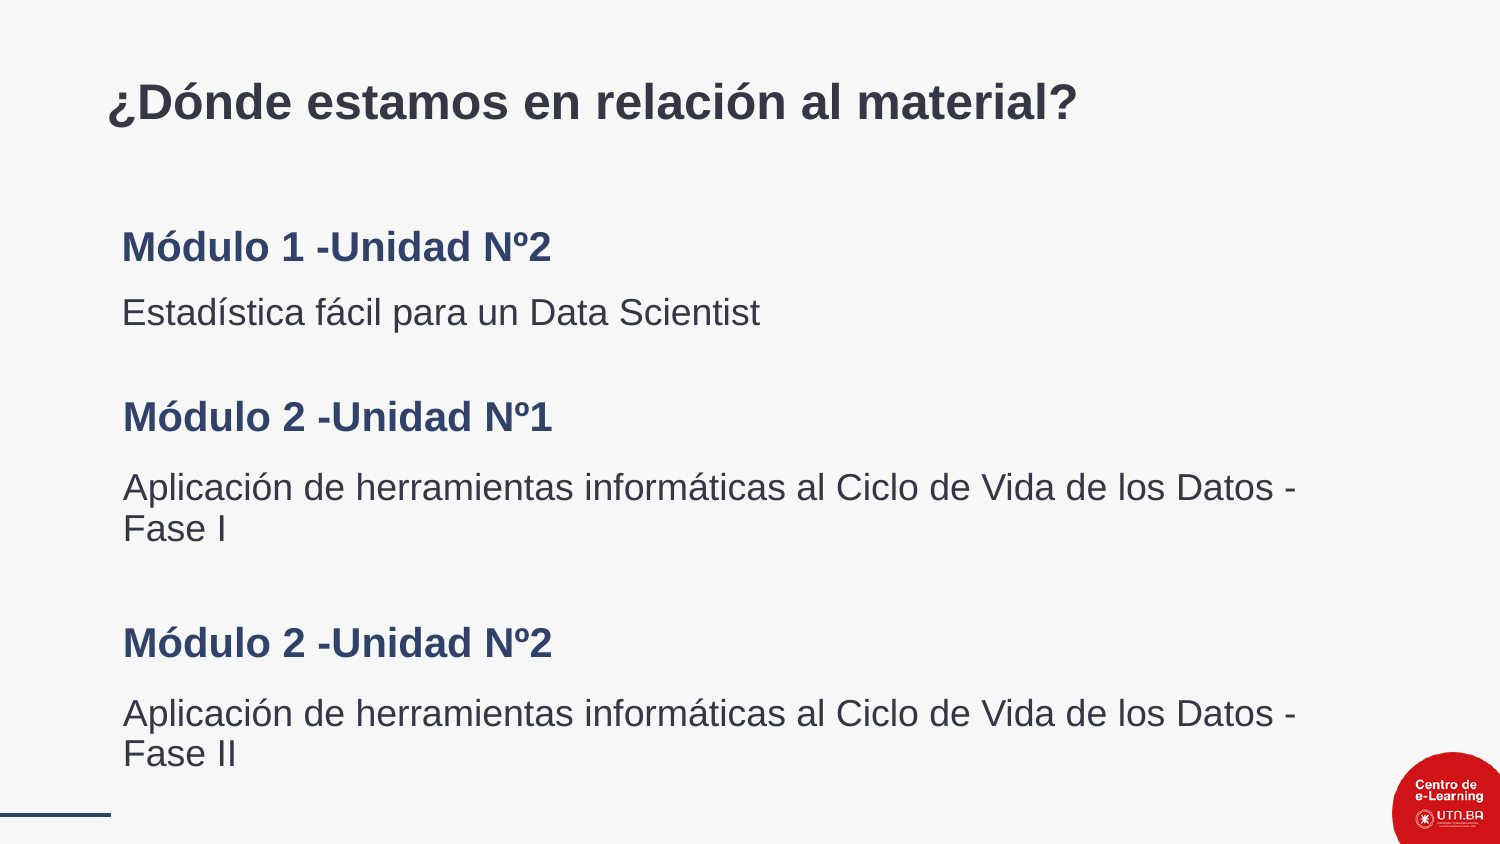

¿Dónde estamos en relación al material?
Módulo 1 -Unidad Nº2
Estadística fácil para un Data Scientist
Módulo 2 -Unidad Nº1

Aplicación de herramientas informáticas al Ciclo de Vida de los Datos - Fase I
Módulo 2 -Unidad Nº2

Aplicación de herramientas informáticas al Ciclo de Vida de los Datos - Fase II